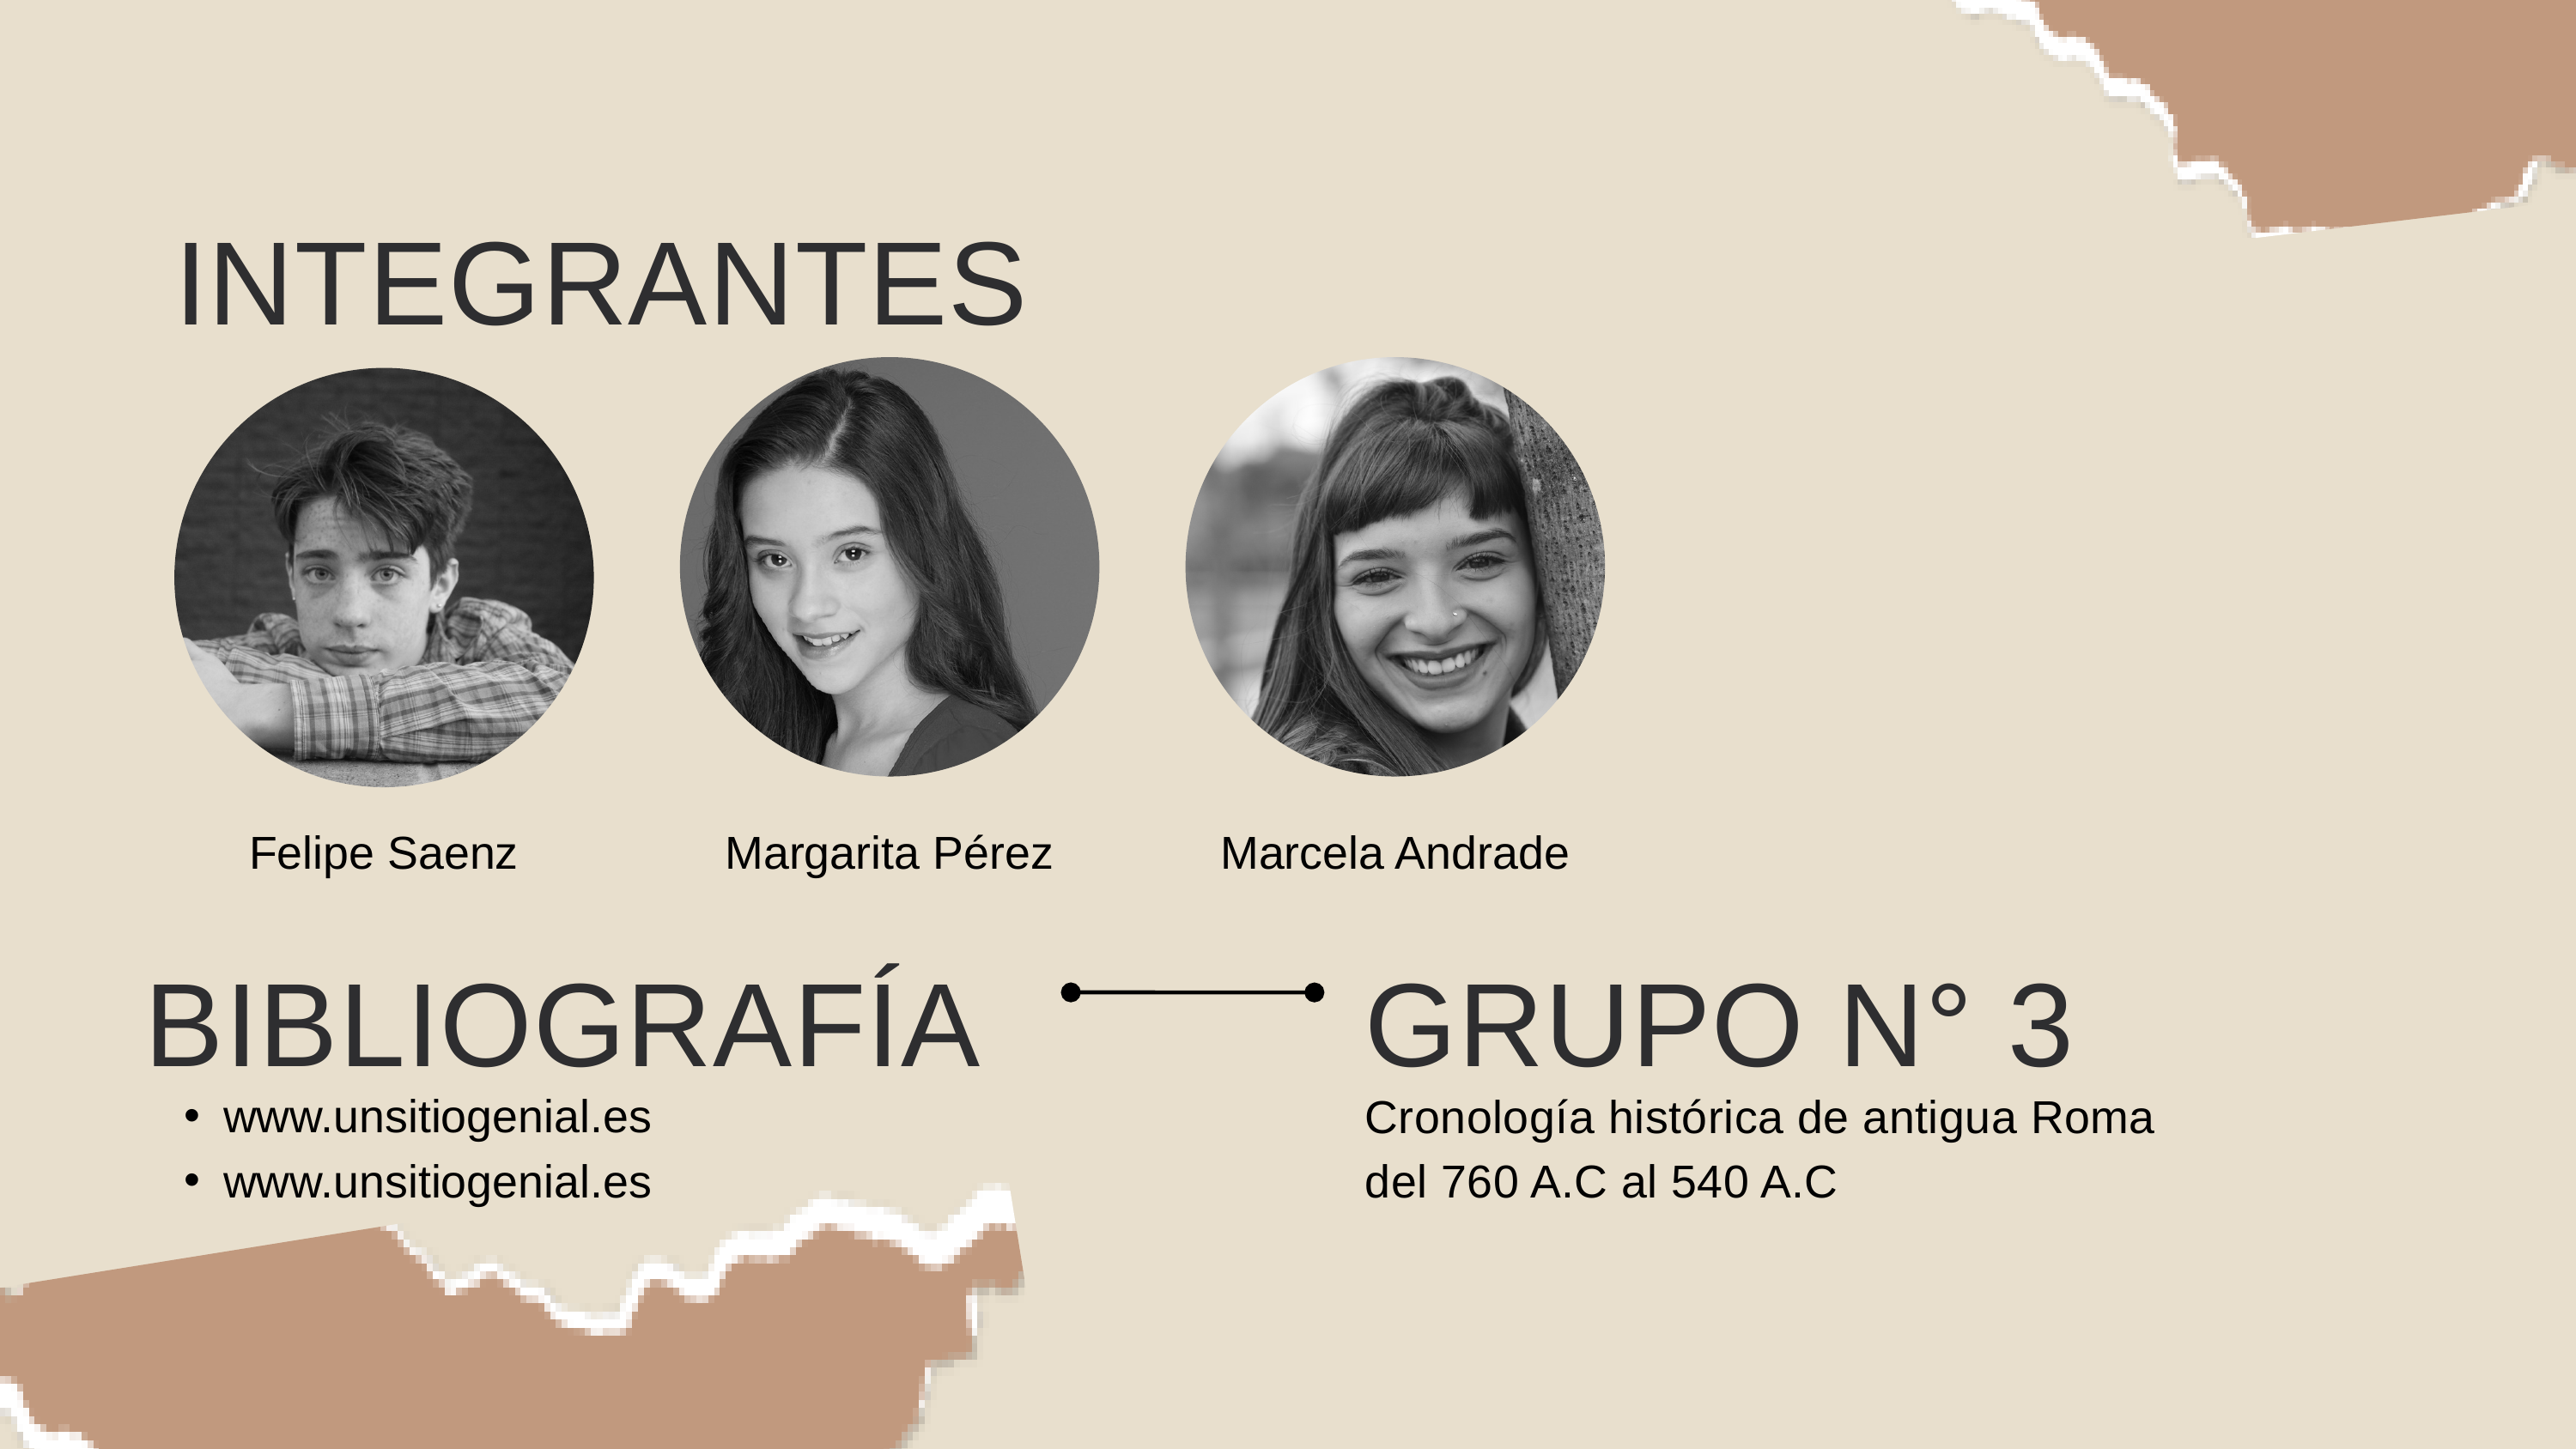

INTEGRANTES

Felipe Saenz
Margarita Pérez
Marcela Andrade
BIBLIOGRAFÍA
GRUPO N° 3

www.unsitiogenial.es
www.unsitiogenial.es
Cronología histórica de antigua Roma
del 760 A.C al 540 A.C